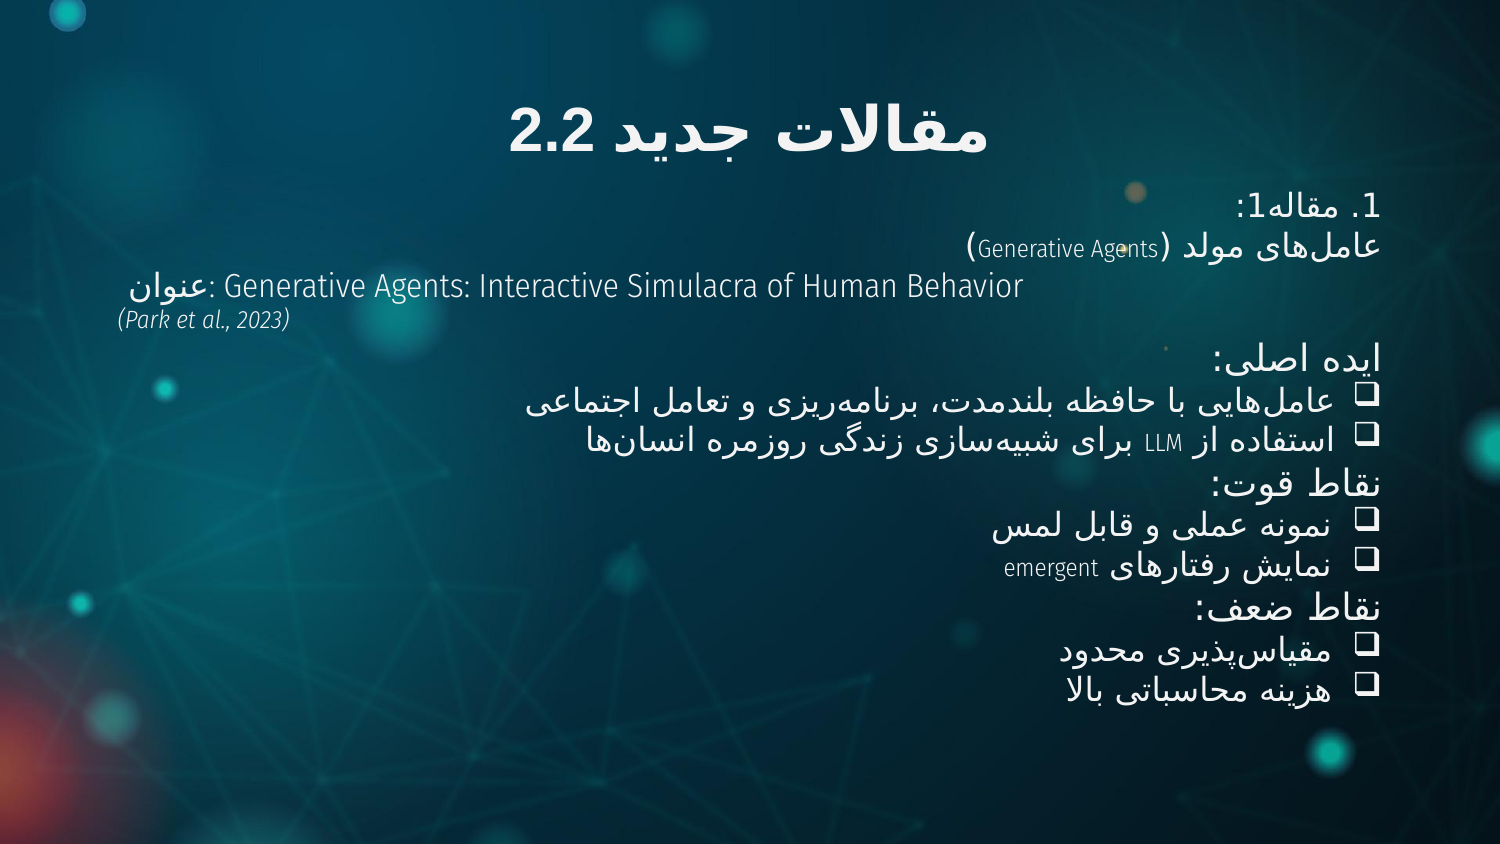

# 2.2 مقالات جدید
1. مقاله1:
عامل‌های مولد (Generative Agents)
 عنوان: Generative Agents: Interactive Simulacra of Human Behavior
(Park et al., 2023)
ایده اصلی:
عامل‌هایی با حافظه بلندمدت، برنامه‌ریزی و تعامل اجتماعی
استفاده از LLM برای شبیه‌سازی زندگی روزمره انسان‌ها
نقاط قوت:
نمونه عملی و قابل لمس
نمایش رفتارهای emergent
نقاط ضعف:
مقیاس‌پذیری محدود
هزینه محاسباتی بالا